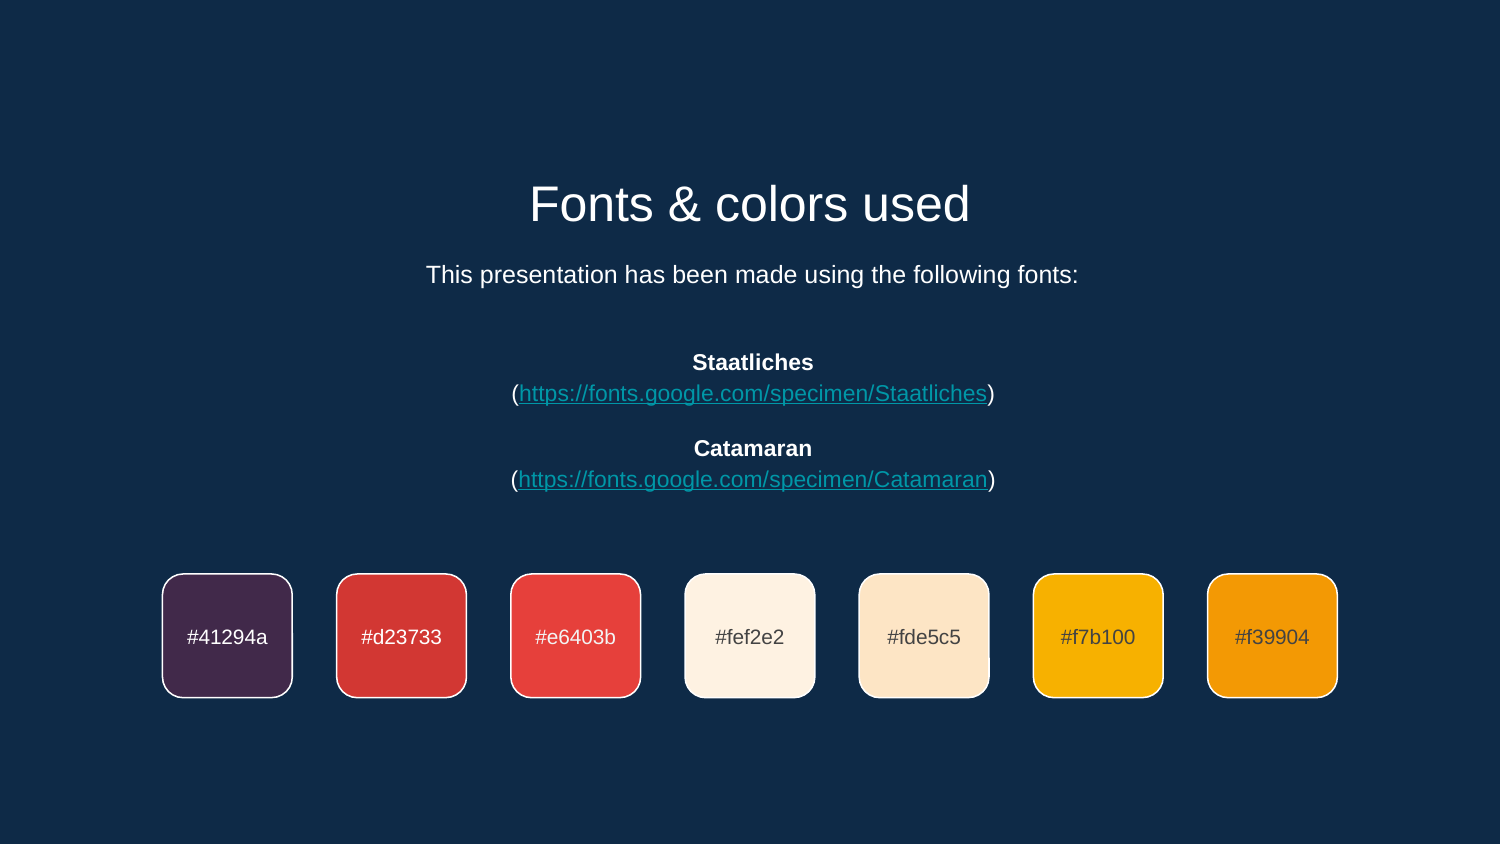

Fonts & colors used
This presentation has been made using the following fonts:

Staatliches
(https://fonts.google.com/specimen/Staatliches)

Catamaran
(https://fonts.google.com/specimen/Catamaran)

#41294a
#d23733
#e6403b
#fef2e2
#fde5c5
#f7b100
#f39904